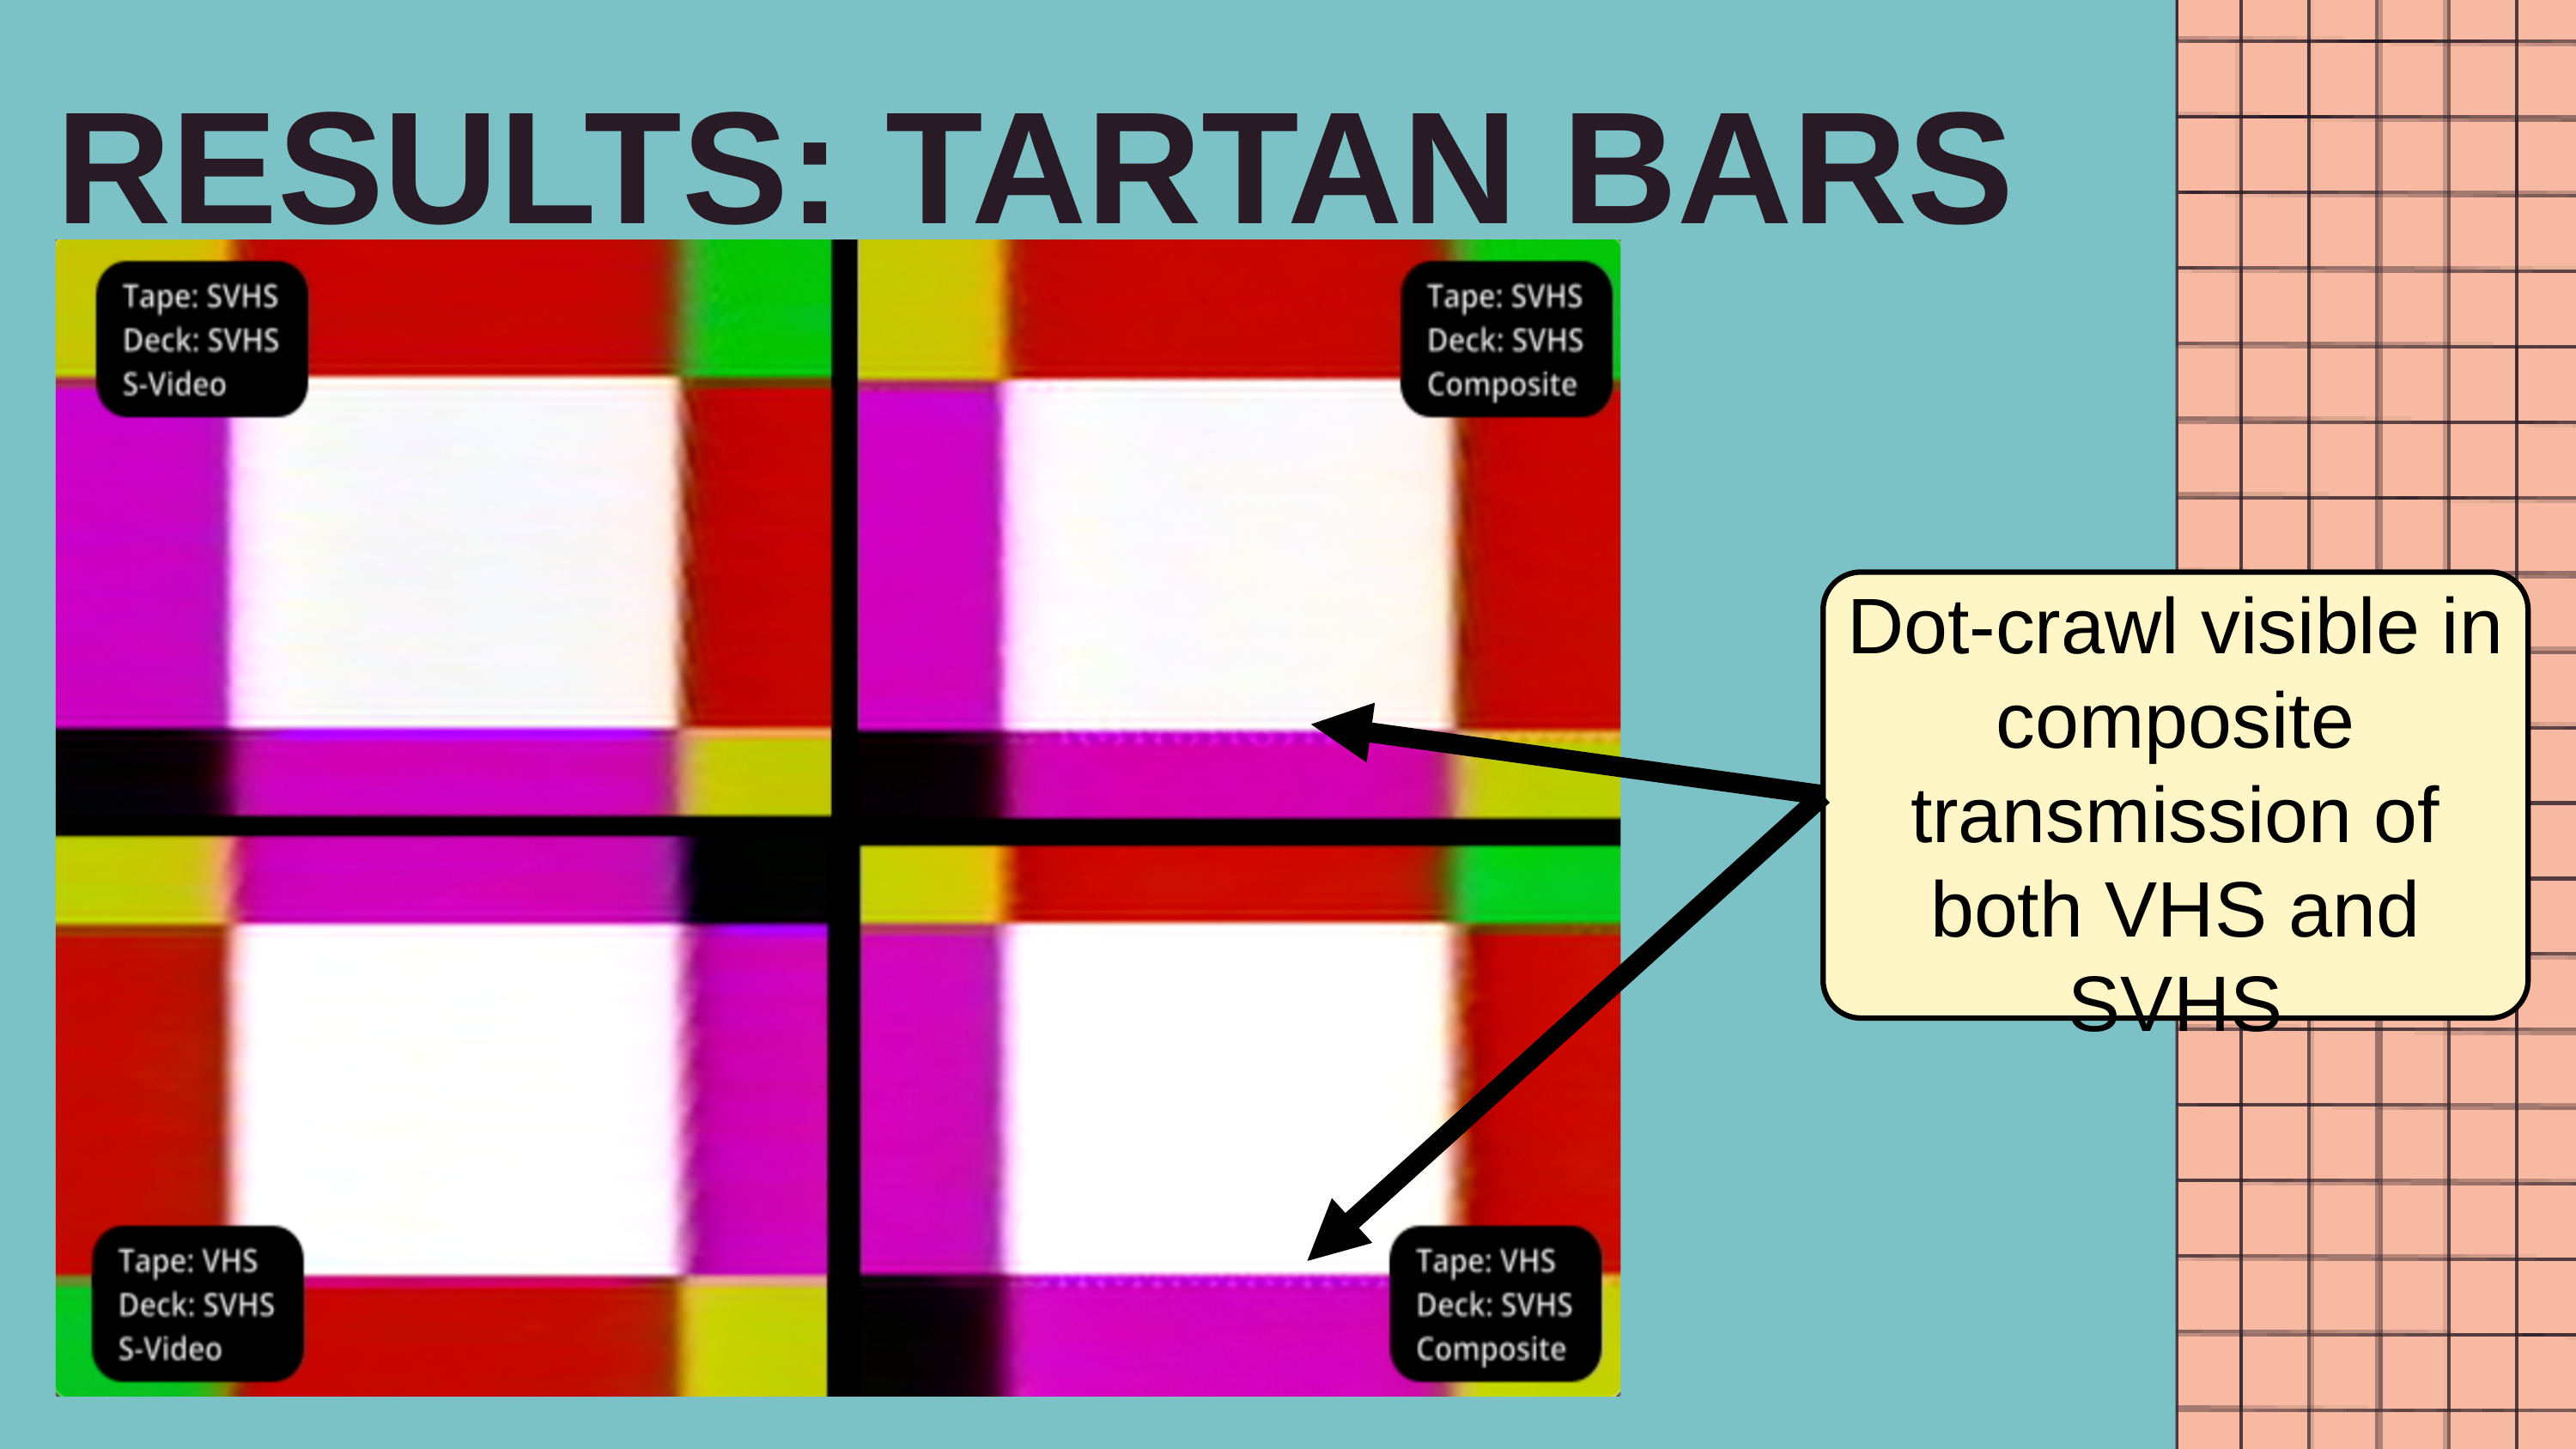

RESULTS: TARTAN BARS

Dot-crawl visible in composite transmission of both VHS and SVHS